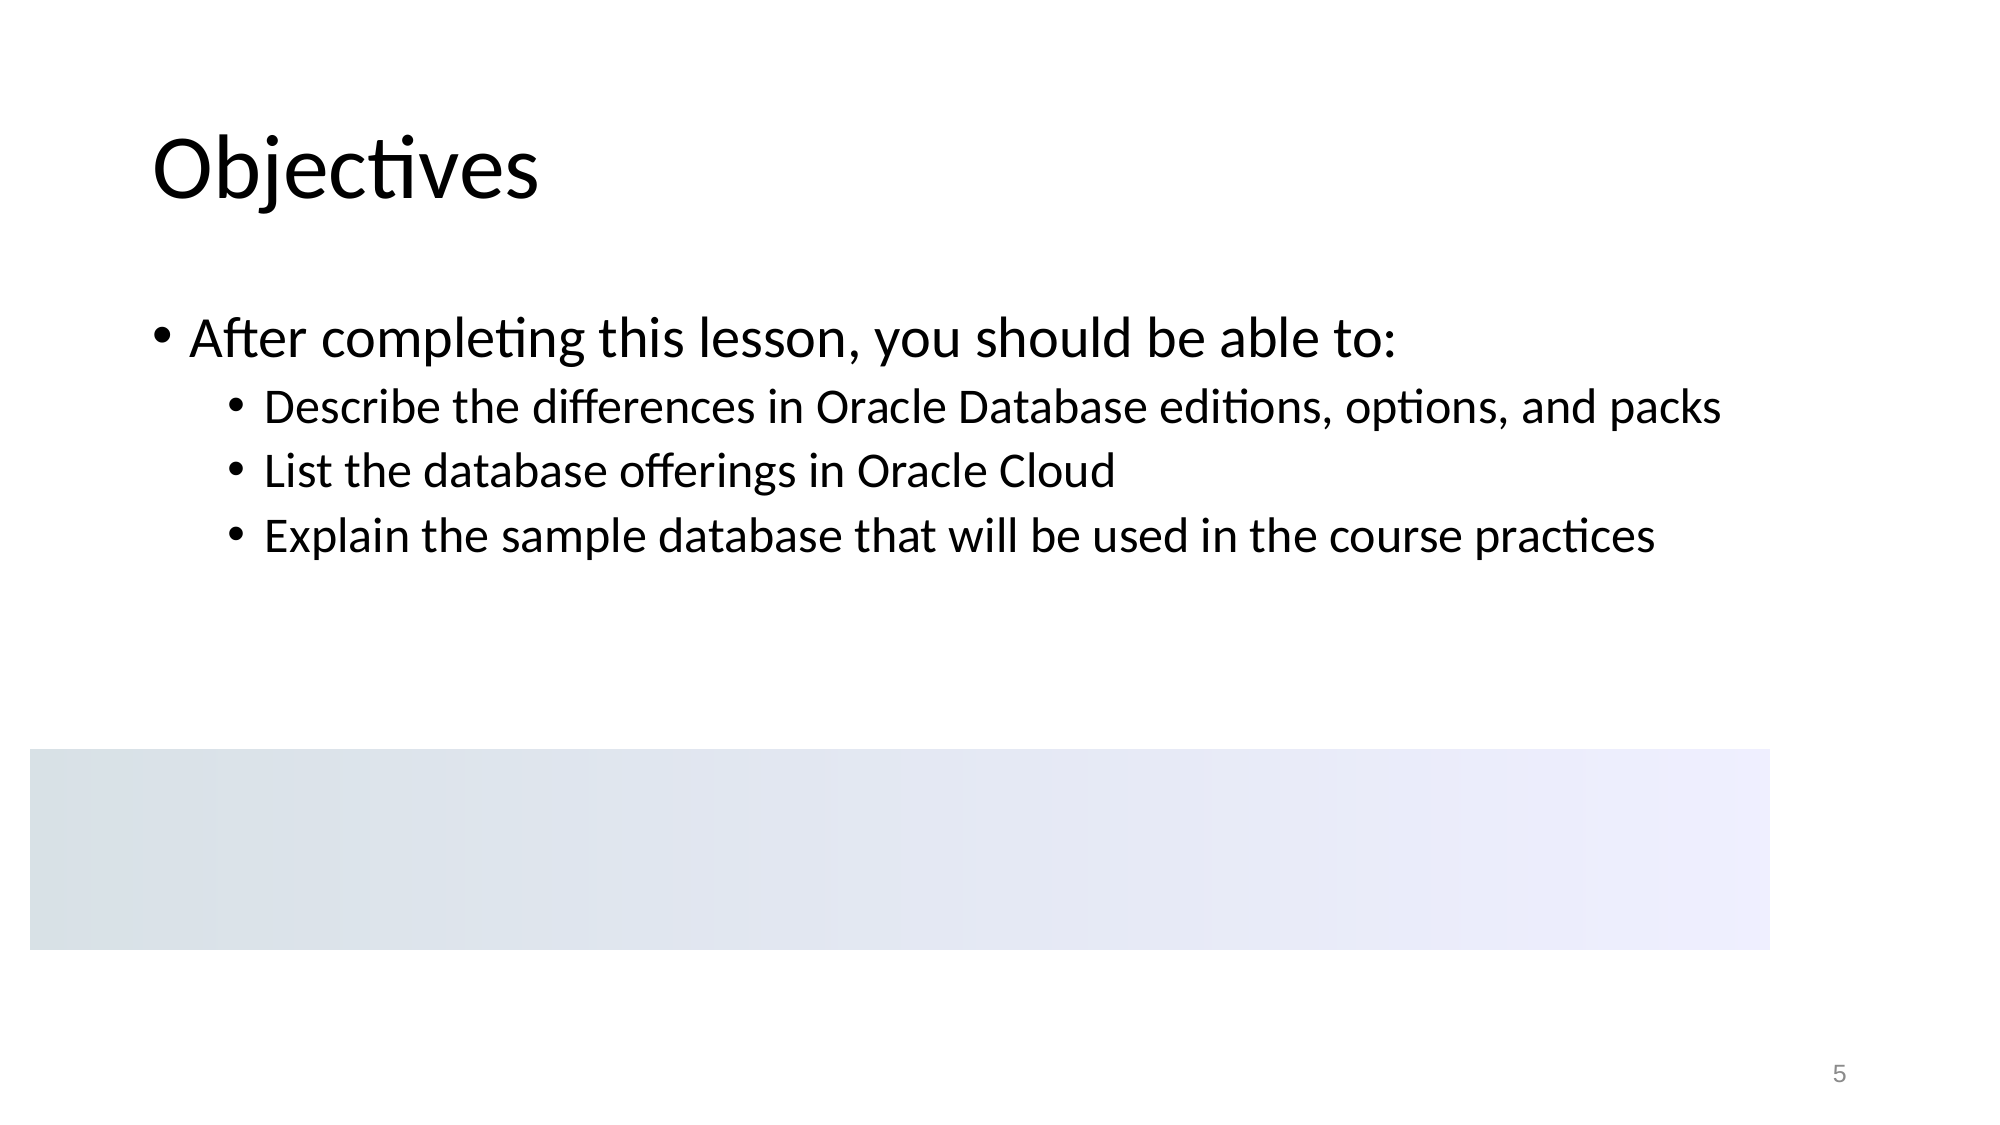

# Objectives
After completing this lesson, you should be able to:
Describe the differences in Oracle Database editions, options, and packs
List the database offerings in Oracle Cloud
Explain the sample database that will be used in the course practices

5